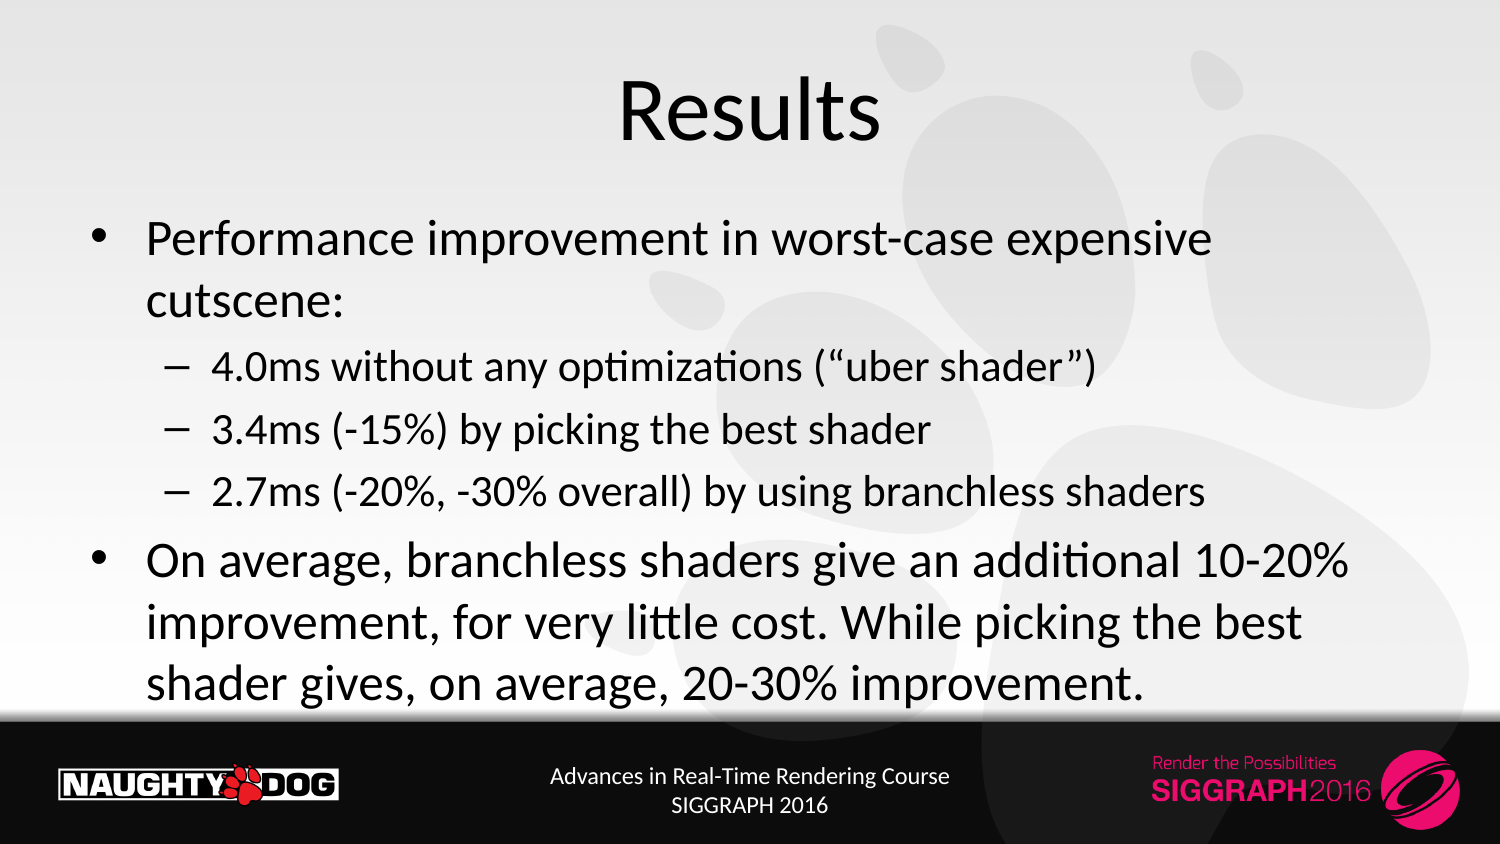

# Results
Performance improvement in worst-case expensive cutscene:
4.0ms without any optimizations (“uber shader”)
3.4ms (-15%) by picking the best shader
2.7ms (-20%, -30% overall) by using branchless shaders
On average, branchless shaders give an additional 10-20% improvement, for very little cost. While picking the best shader gives, on average, 20-30% improvement.